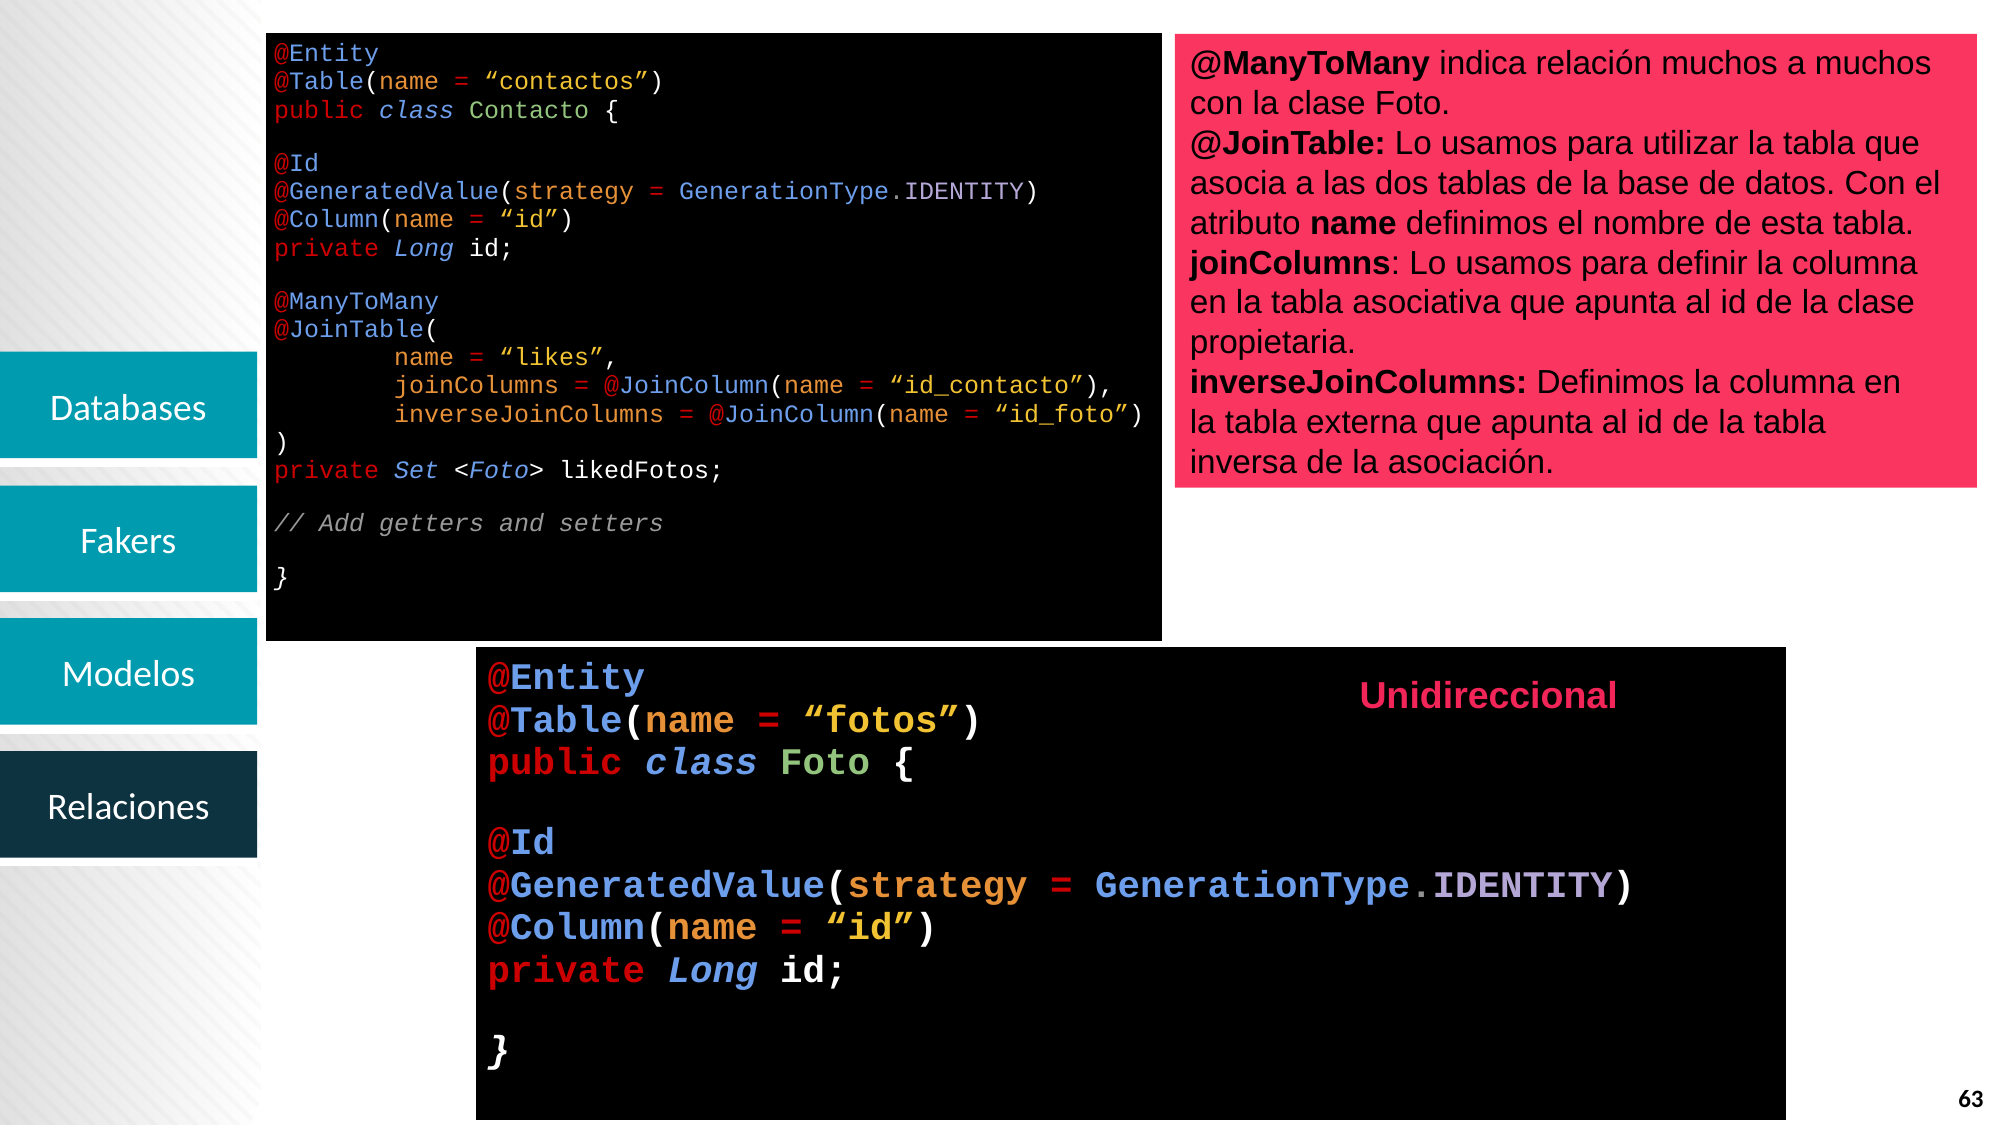

| @Entity @Table(name = “contactos”) public class Contacto { @Id @GeneratedValue(strategy = GenerationType.IDENTITY) @Column(name = “id”) private Long id; @ManyToMany @JoinTable(         name = “likes”,         joinColumns = @JoinColumn(name = “id\_contacto”),         inverseJoinColumns = @JoinColumn(name = “id\_foto”) ) private Set <Foto> likedFotos; // Add getters and setters } |
| --- |
@ManyToMany indica relación muchos a muchos con la clase Foto.
@JoinTable: Lo usamos para utilizar la tabla que asocia a las dos tablas de la base de datos. Con el atributo name definimos el nombre de esta tabla.
joinColumns: Lo usamos para definir la columna en la tabla asociativa que apunta al id de la clase propietaria.
inverseJoinColumns: Definimos la columna en la tabla externa que apunta al id de la tabla inversa de la asociación.
| @Entity @Table(name = “fotos”) public class Foto { @Id @GeneratedValue(strategy = GenerationType.IDENTITY) @Column(name = “id”) private Long id; } |
| --- |
Unidireccional
63